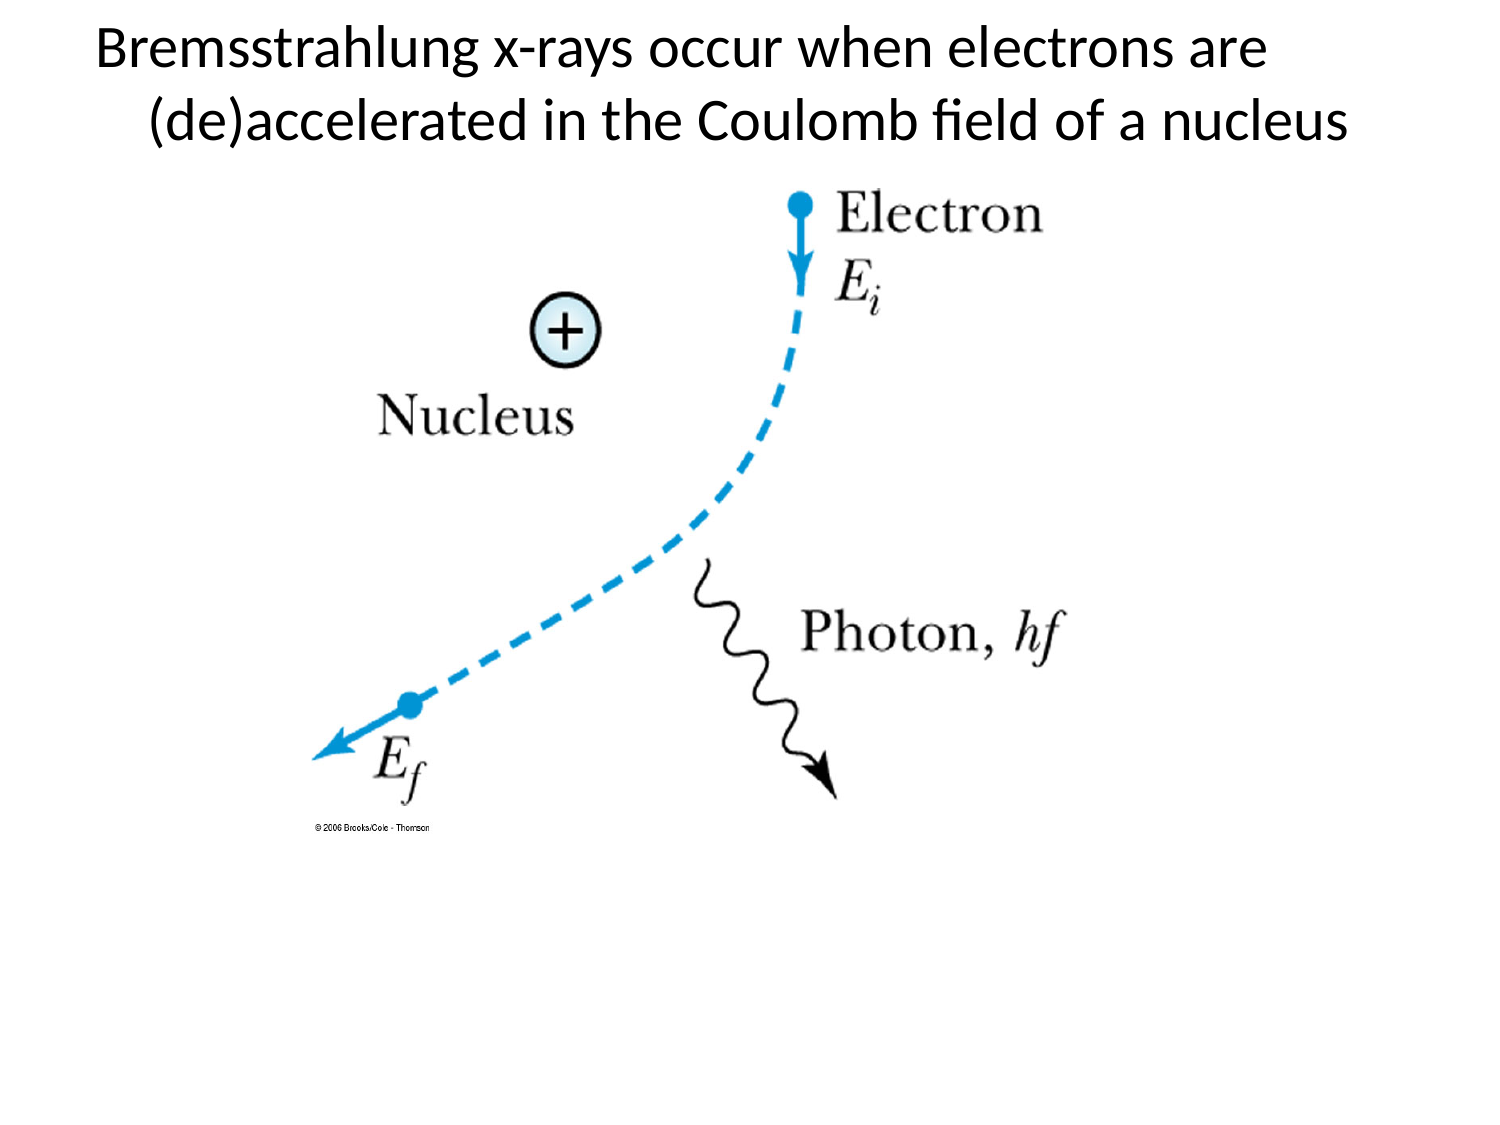

Bremsstrahlung x-rays occur when electrons are (de)accelerated in the Coulomb field of a nucleus

9